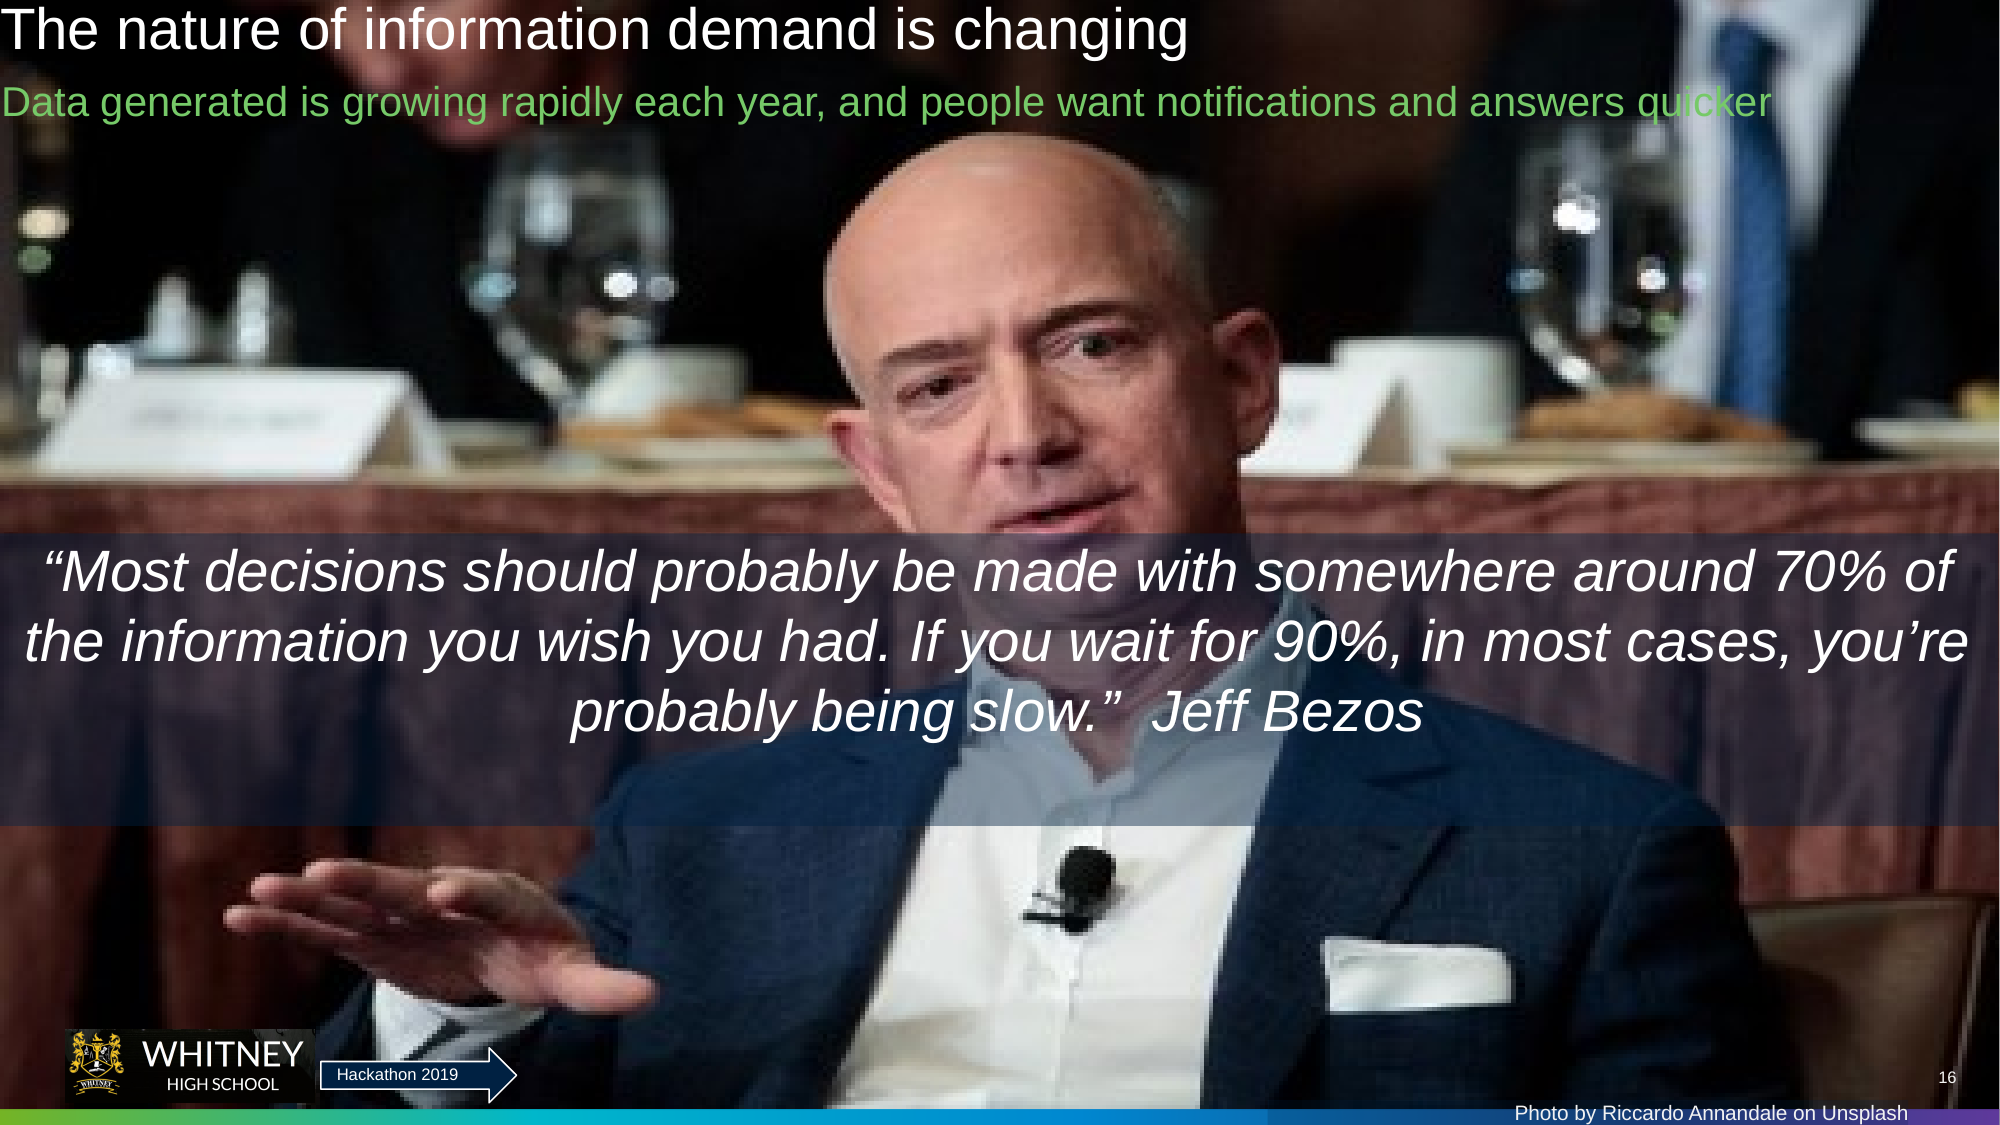

# The nature of information demand is changing
Data generated is growing rapidly each year, and people want notifications and answers quicker
“Most decisions should probably be made with somewhere around 70% of the information you wish you had. If you wait for 90%, in most cases, you’re probably being slow.”  Jeff Bezos

Photo by Riccardo Annandale on Unsplash